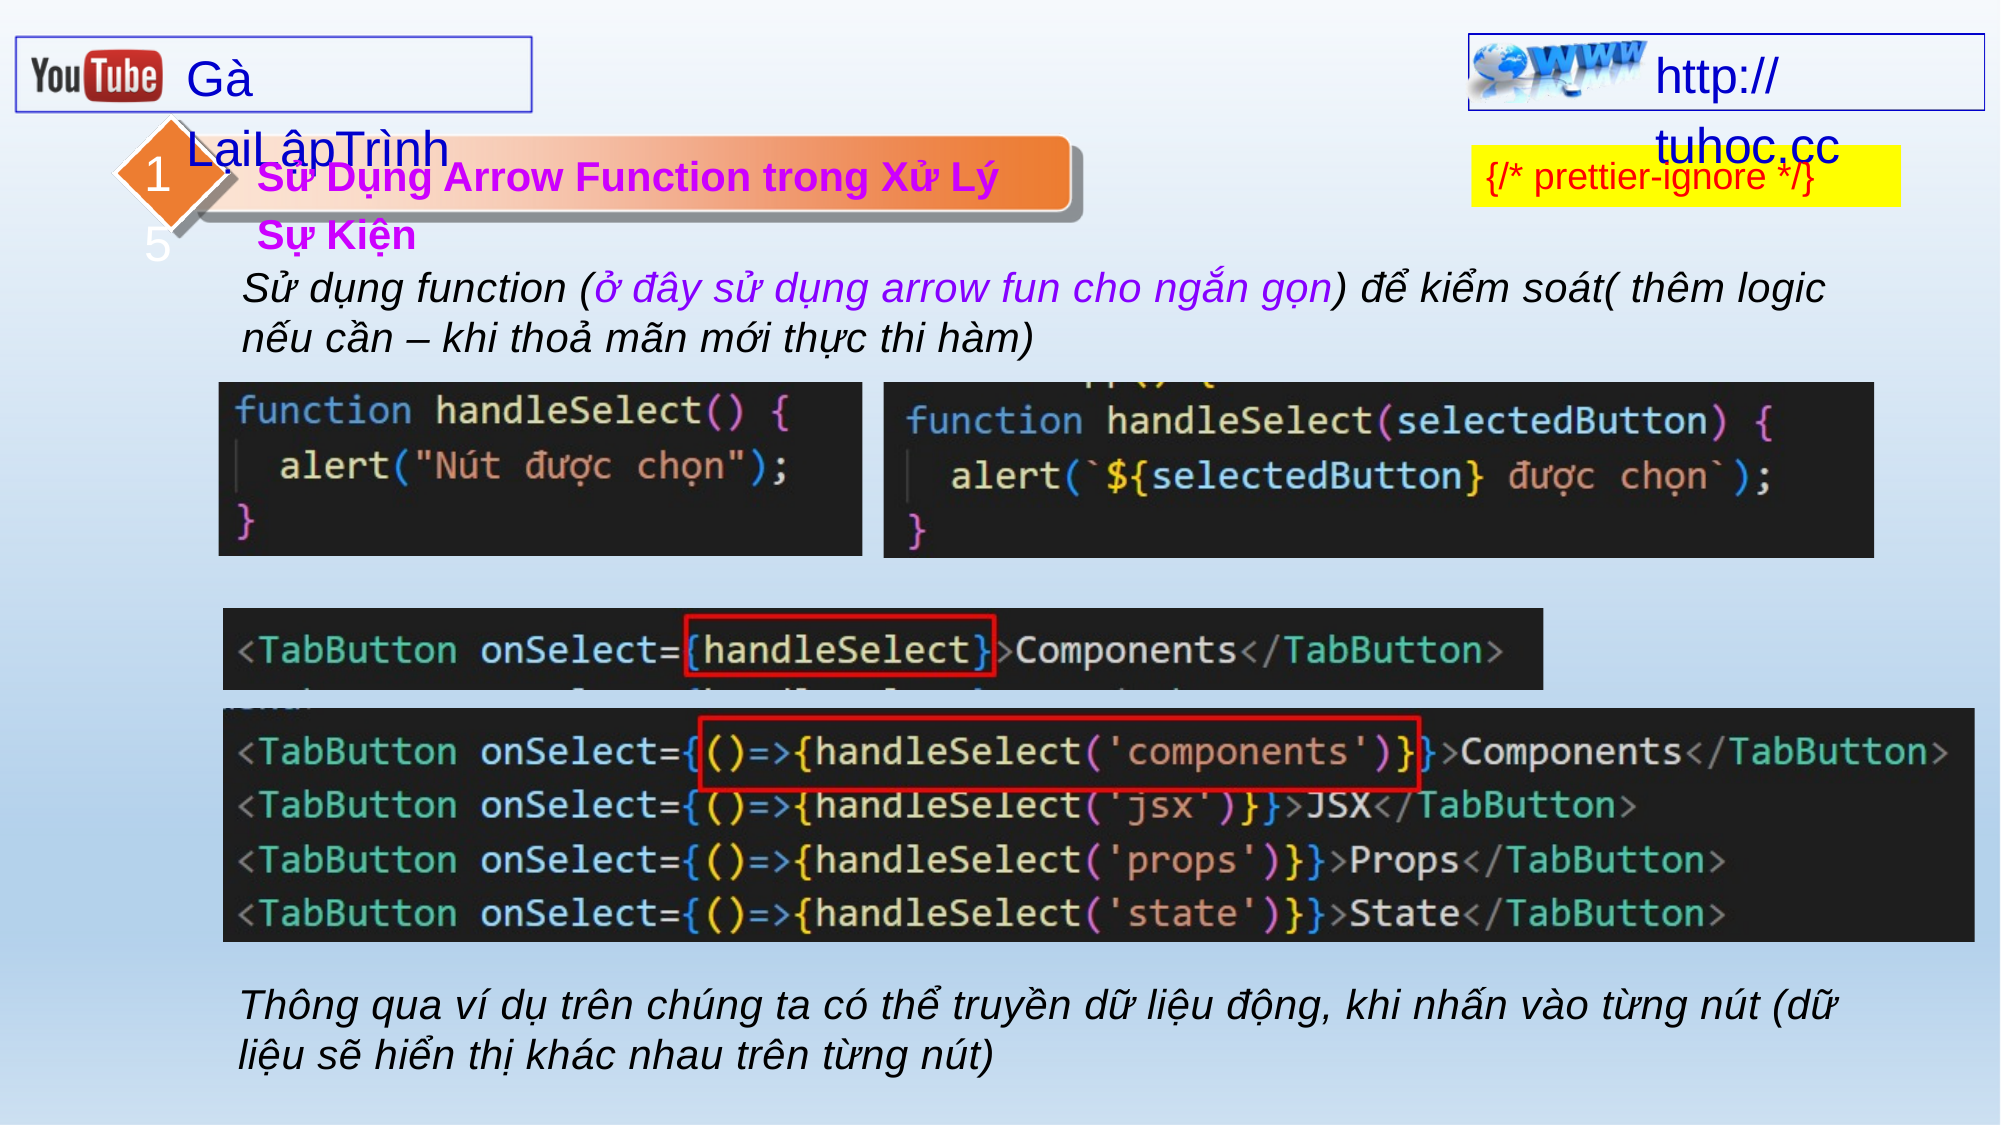

http:// tuhoc.cc

Gà LạiLậpTrình

15
Sử Dụng Arrow Function trong Xử Lý Sự Kiện
{/* prettier-ignore */}

Sử dụng function (ở đây sử dụng arrow fun cho ngắn gọn) để kiểm soát( thêm logic nếu cần – khi thoả mãn mới thực thi hàm)

Thông qua ví dụ trên chúng ta có thể truyền dữ liệu động, khi nhấn vào từng nút (dữ liệu sẽ hiển thị khác nhau trên từng nút)